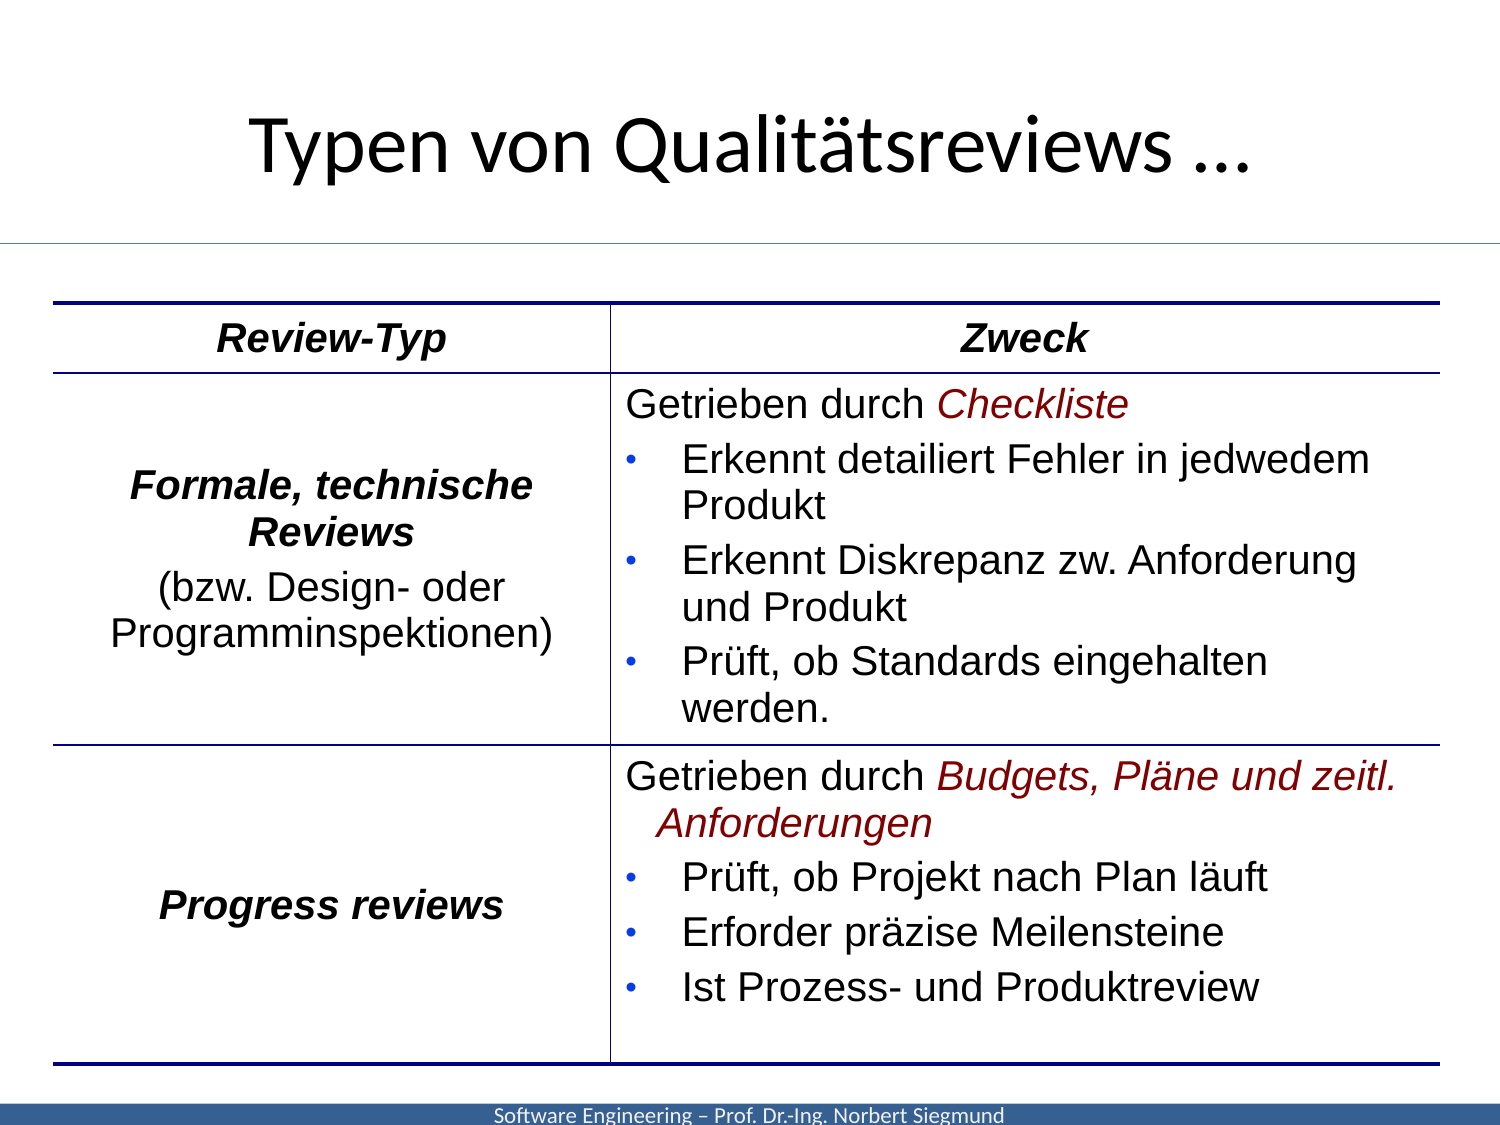

# Typen von Qualitätsreviews …

| Review-Typ | Zweck |
| --- | --- |
| Formale, technische Reviews (bzw. Design- oder Programminspektionen) | Getrieben durch Checkliste Erkennt detailiert Fehler in jedwedem Produkt Erkennt Diskrepanz zw. Anforderung und Produkt Prüft, ob Standards eingehalten werden. |
| Progress reviews | Getrieben durch Budgets, Pläne und zeitl. Anforderungen Prüft, ob Projekt nach Plan läuft Erforder präzise Meilensteine Ist Prozess- und Produktreview |